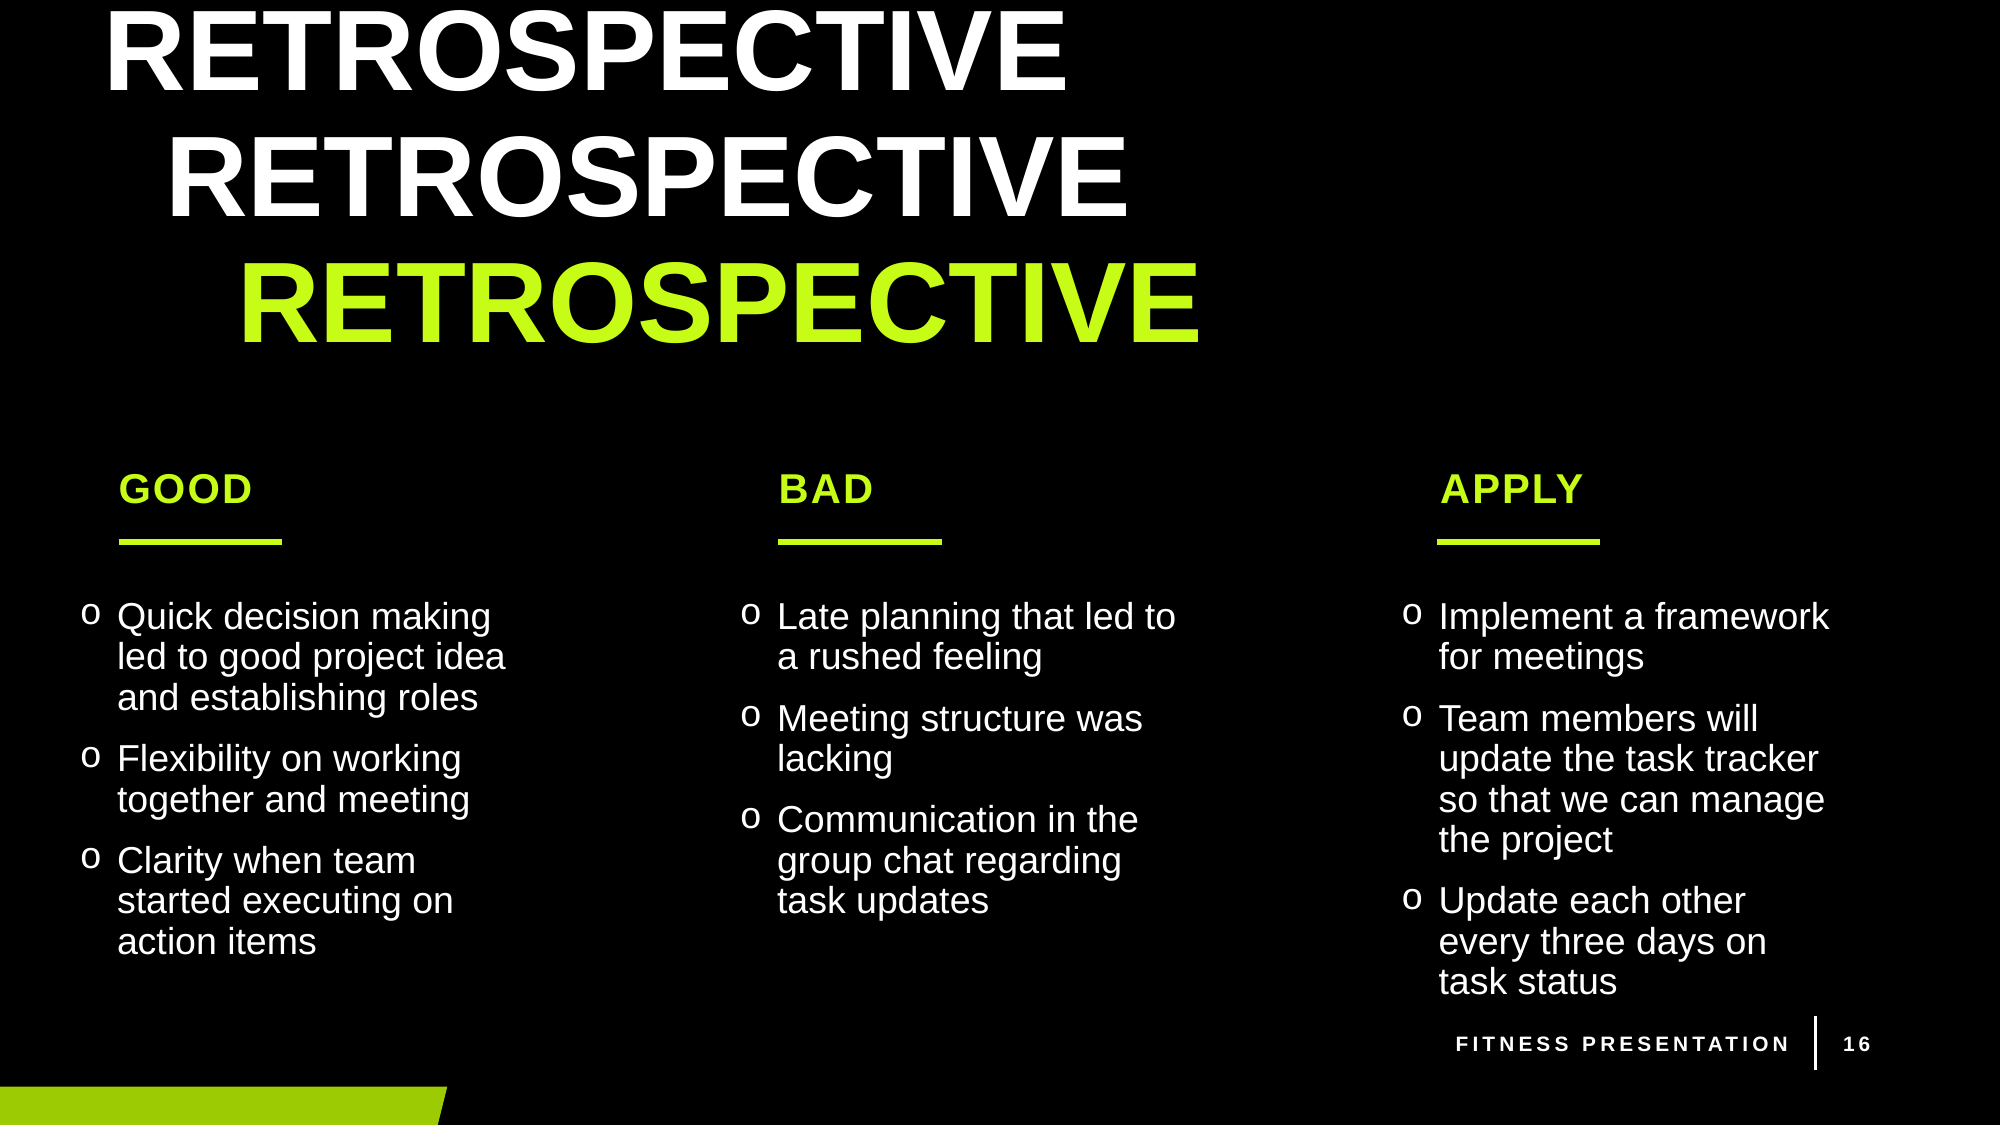

# Retrospective
Retrospective
retrospective
Good
Bad
Apply
Quick decision making led to good project idea and establishing roles
Flexibility on working together and meeting
Clarity when team started executing on action items

Late planning that led to a rushed feeling
Meeting structure was lacking
Communication in the group chat regarding task updates

Implement a framework for meetings
Team members will update the task tracker so that we can manage the project
Update each other every three days on task status

Fitness Presentation
16